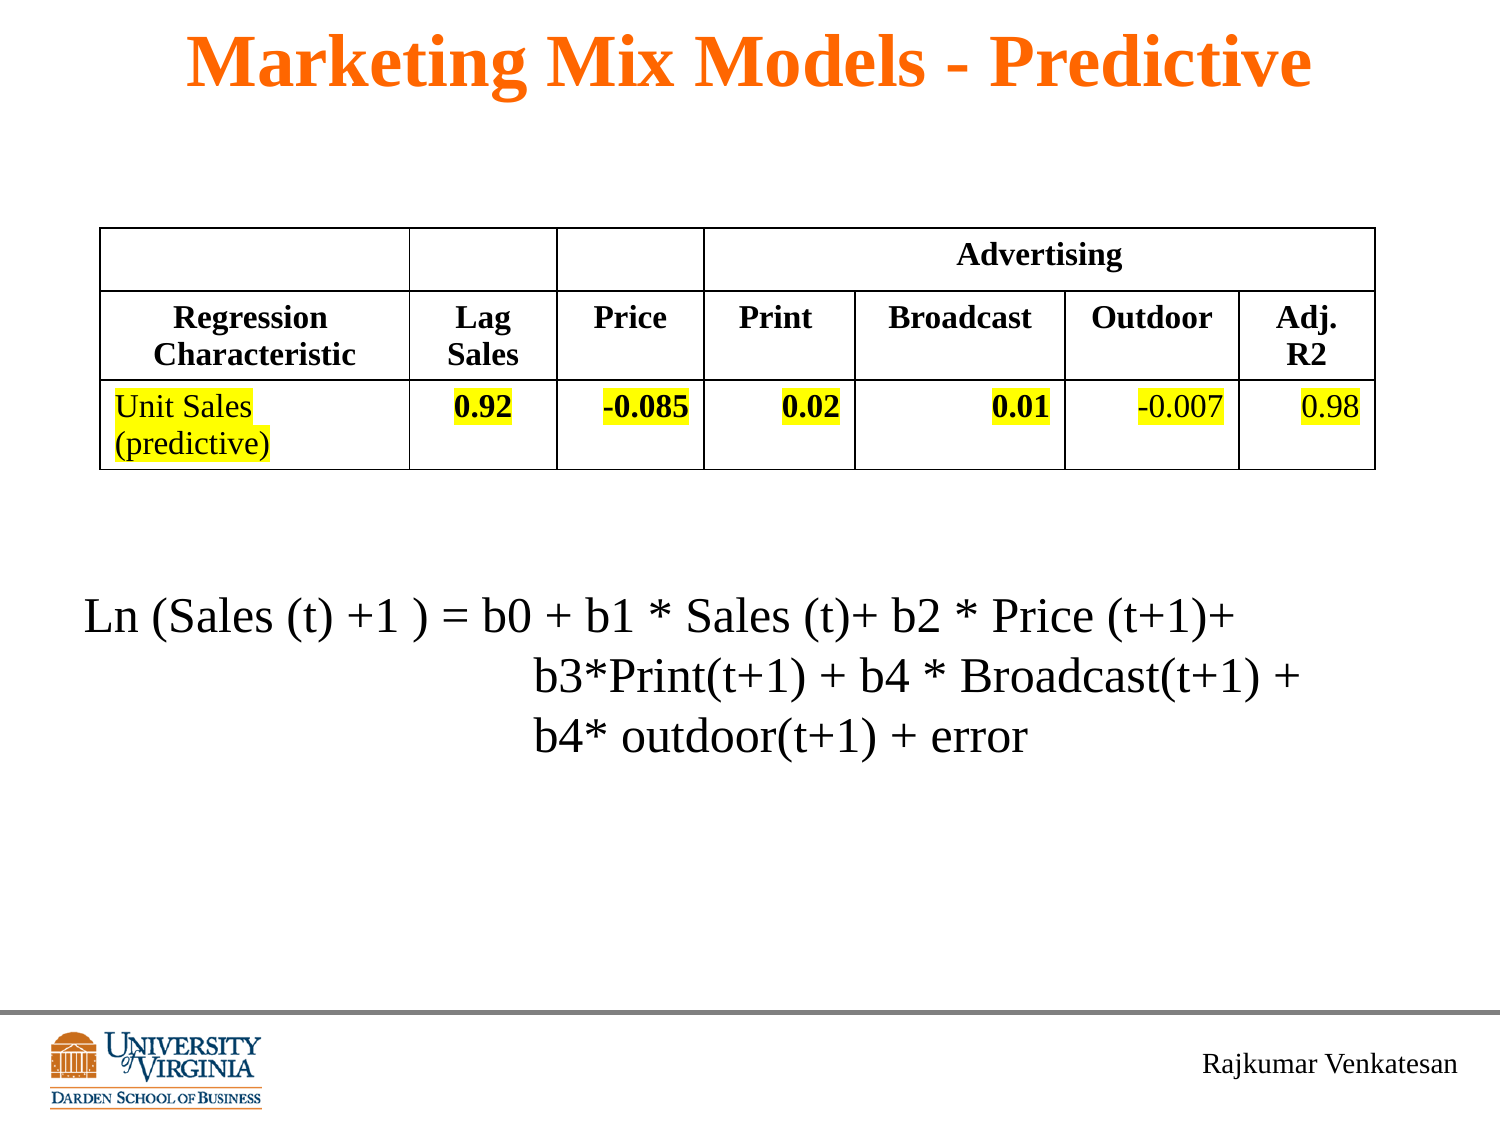

# Marketing Mix Models - Predictive
|  |  |  | Advertising |  |  |  |
| --- | --- | --- | --- | --- | --- | --- |
| Regression Characteristic | Lag Sales | Price | Print | Broadcast | Outdoor | Adj. R2 |
| Unit Sales (predictive) | 0.92 | -0.085 | 0.02 | 0.01 | -0.007 | 0.98 |
Ln (Sales (t) +1 ) = b0 + b1 * Sales (t)+ b2 * Price (t+1)+
		b3*Print(t+1) + b4 * Broadcast(t+1) +
		b4* outdoor(t+1) + error